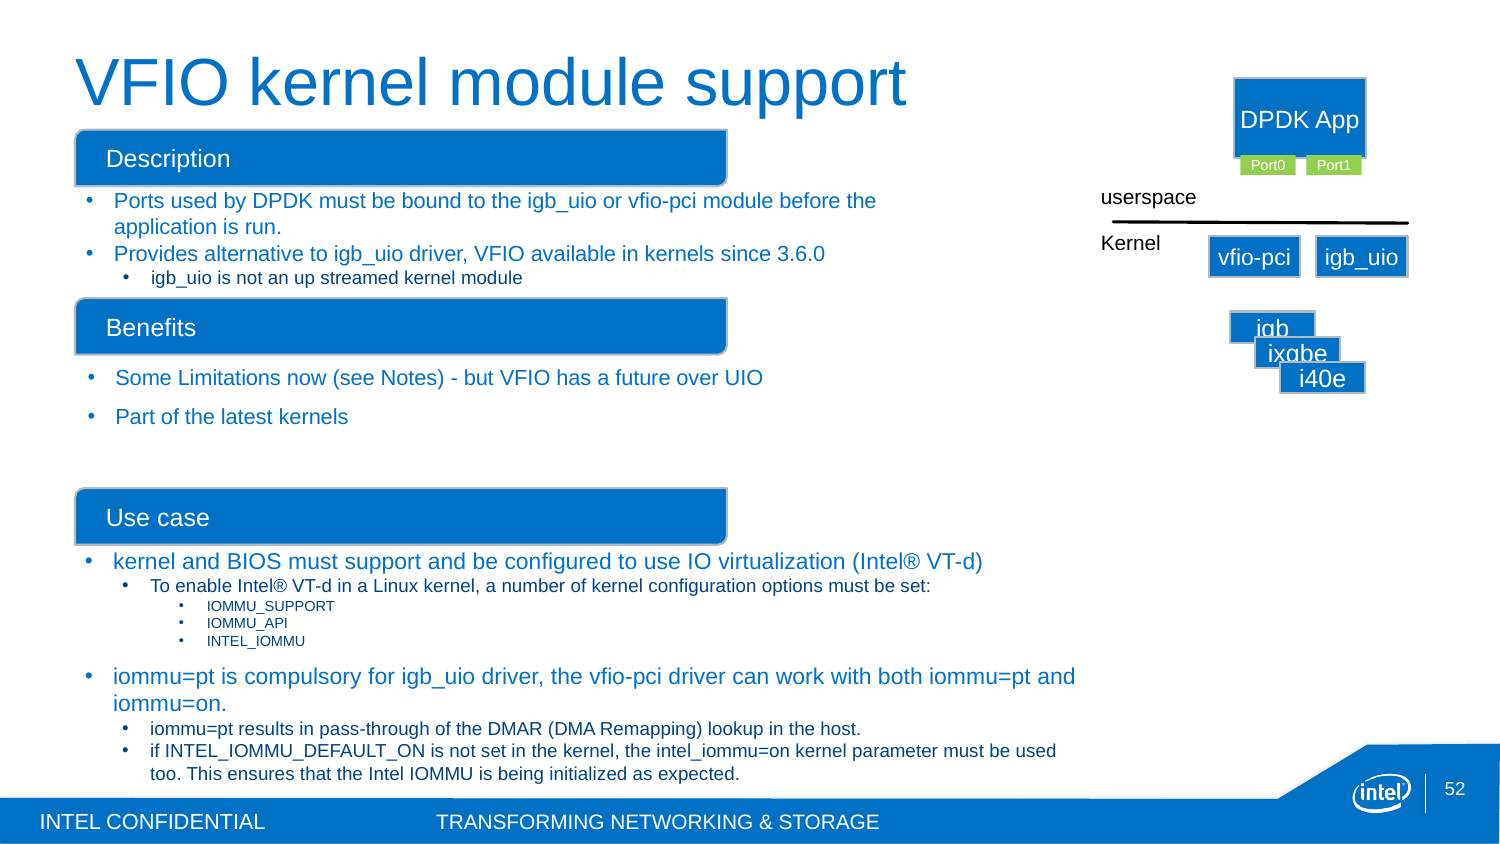

# VFIO kernel module support
DPDK App
Description
Port0
Port1
userspace
Ports used by DPDK must be bound to the igb_uio or vfio-pci module before the application is run.
Provides alternative to igb_uio driver, VFIO available in kernels since 3.6.0
igb_uio is not an up streamed kernel module

Kernel
vfio-pci
igb_uio
Benefits
igb
ixgbe
i40e
Some Limitations now (see Notes) - but VFIO has a future over UIO
Part of the latest kernels

Use case
kernel and BIOS must support and be configured to use IO virtualization (Intel® VT-d)
To enable Intel® VT-d in a Linux kernel, a number of kernel configuration options must be set:
IOMMU_SUPPORT
IOMMU_API
INTEL_IOMMU
iommu=pt is compulsory for igb_uio driver, the vfio-pci driver can work with both iommu=pt and iommu=on.
iommu=pt results in pass-through of the DMAR (DMA Remapping) lookup in the host.
if INTEL_IOMMU_DEFAULT_ON is not set in the kernel, the intel_iommu=on kernel parameter must be used too. This ensures that the Intel IOMMU is being initialized as expected.

INTEL CONFIDENTIAL